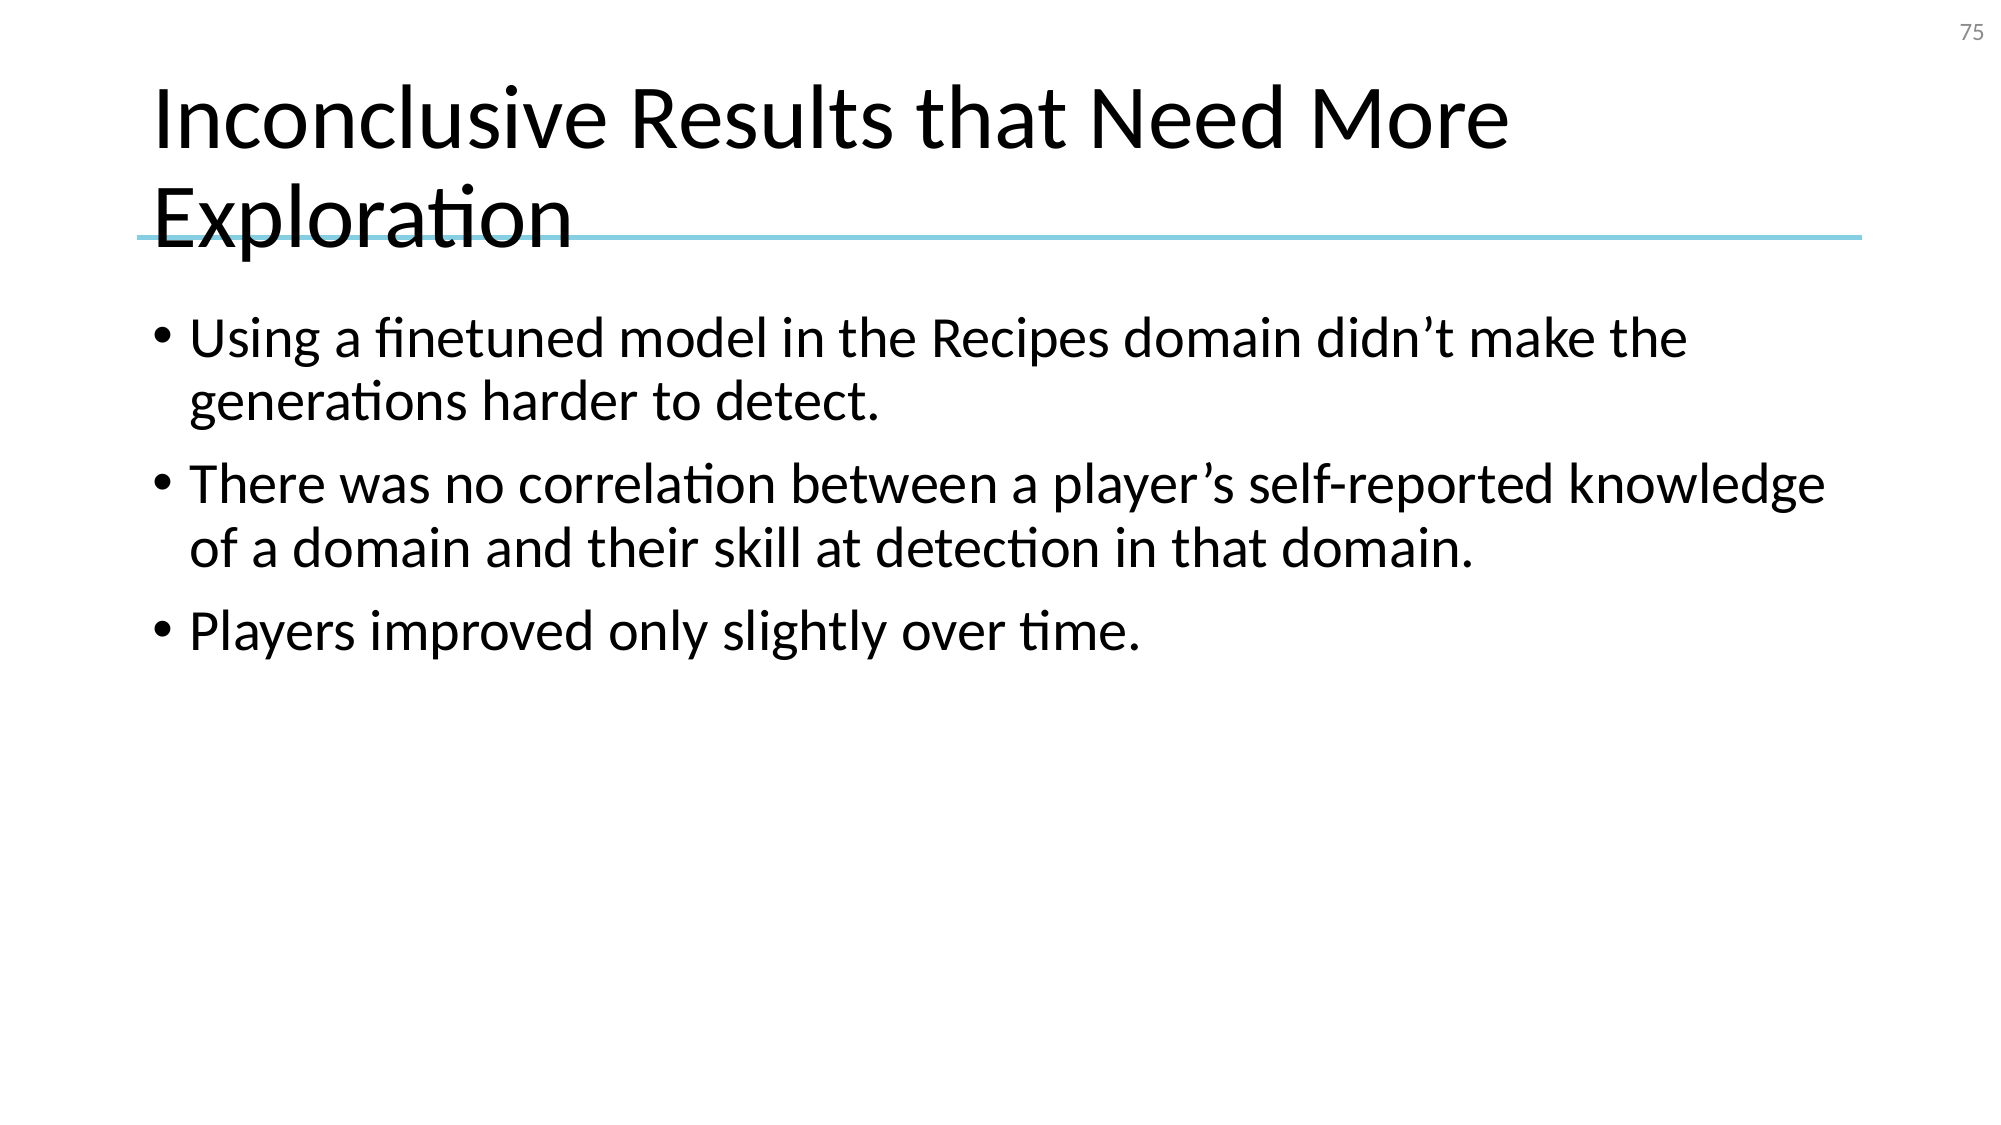

75
# Inconclusive Results that Need More Exploration
Using a finetuned model in the Recipes domain didn’t make the generations harder to detect.
There was no correlation between a player’s self-reported knowledge of a domain and their skill at detection in that domain.
Players improved only slightly over time.